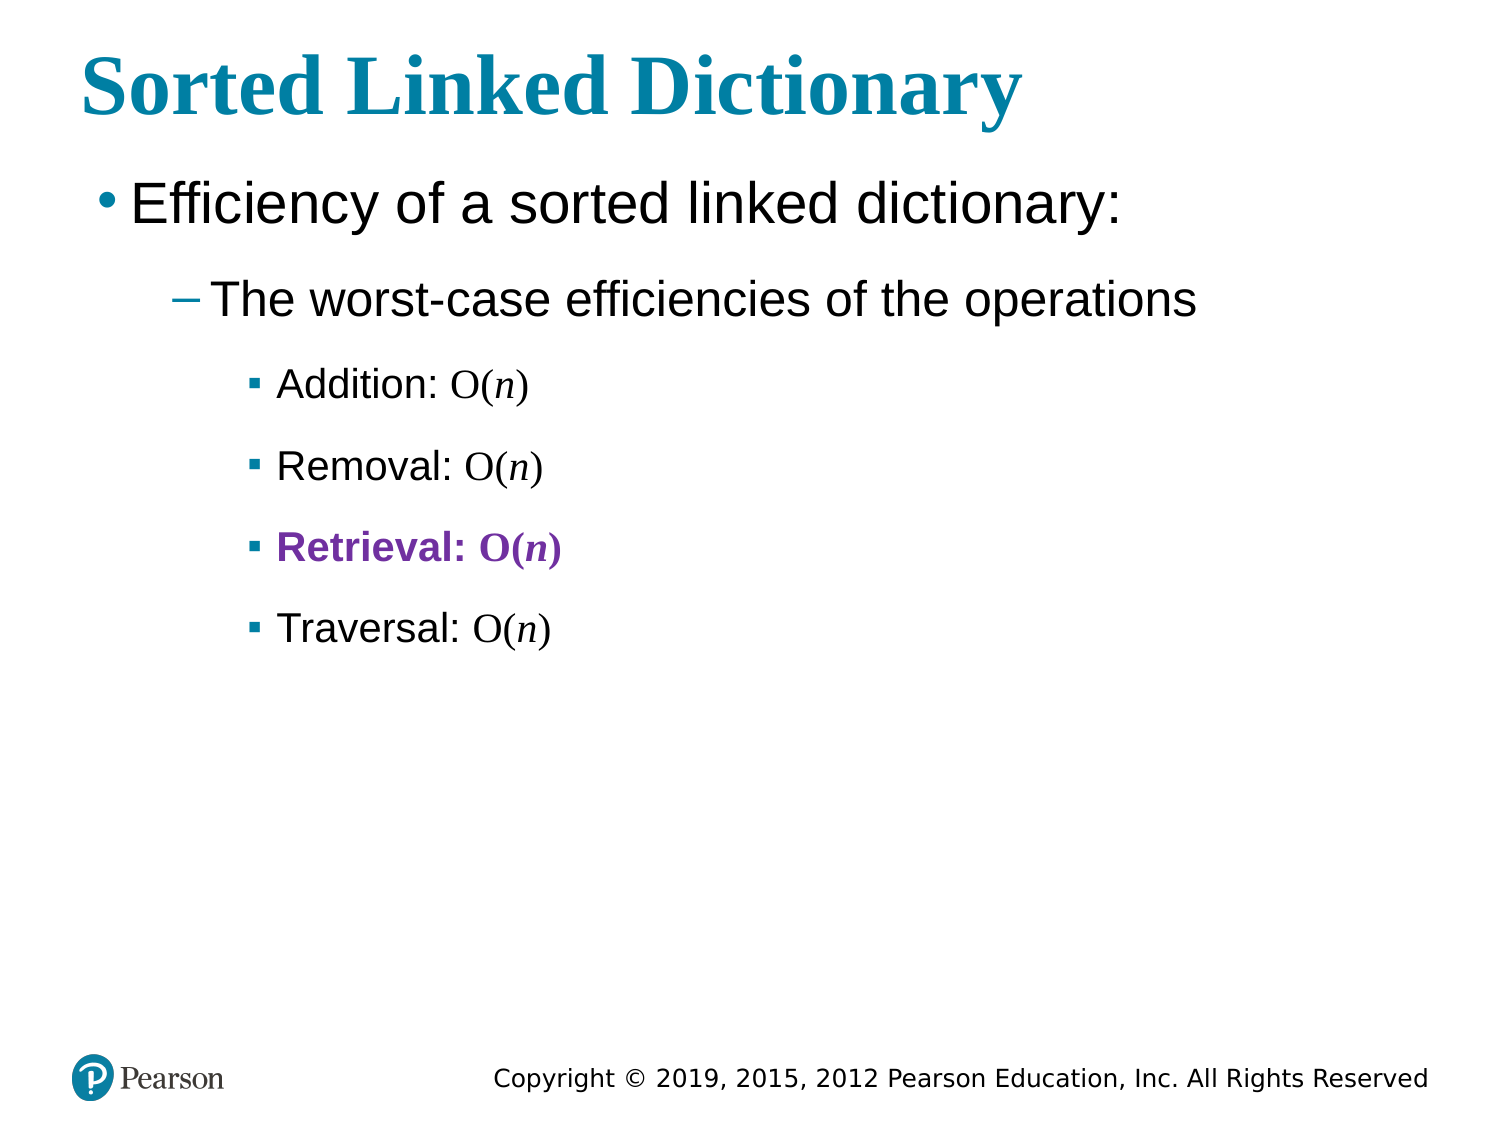

# Sorted Linked Dictionary
Efficiency of a sorted linked dictionary:
The worst-case efficiencies of the operations
Addition: O(n)
Removal: O(n)
Retrieval: O(n)
Traversal: O(n)